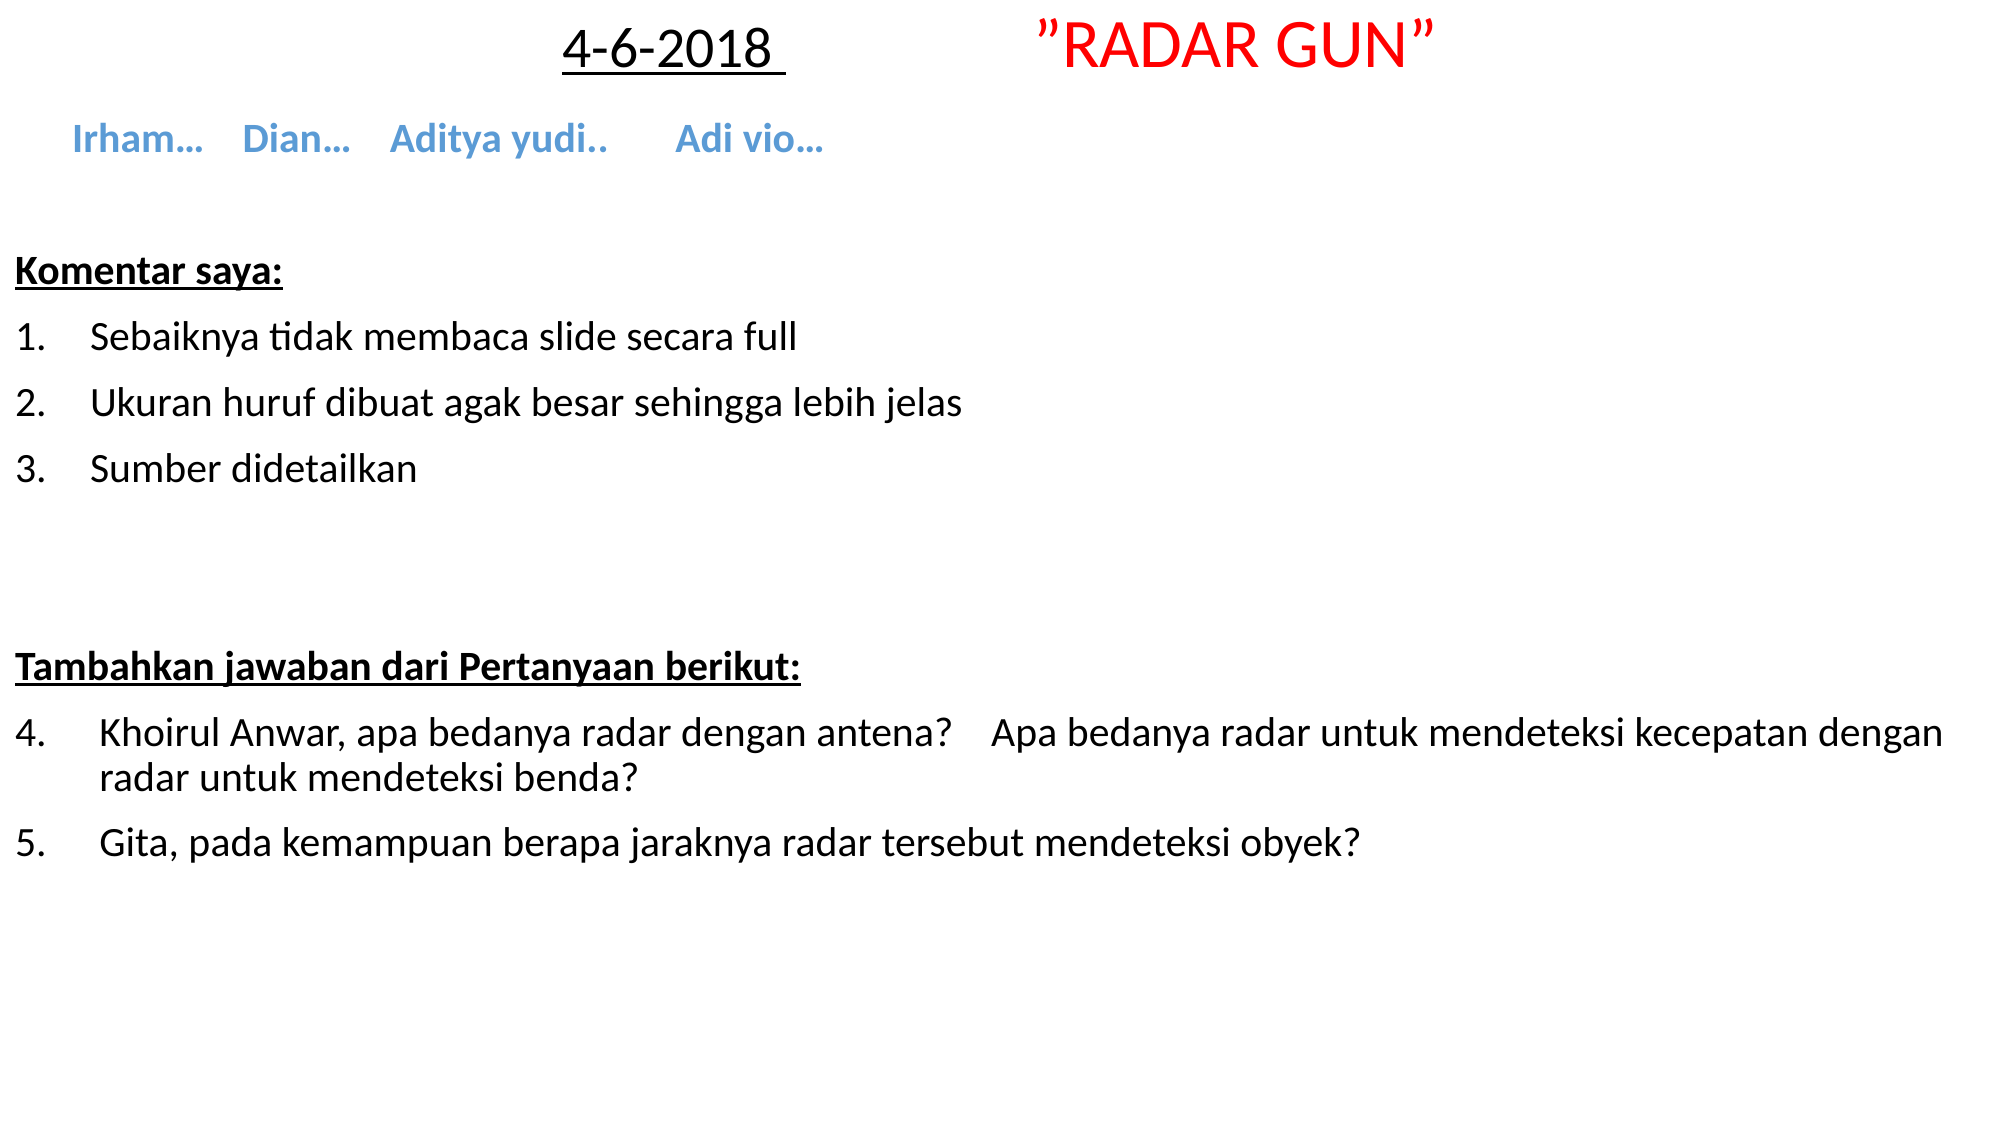

# 4-6-2018                    ”RADAR GUN”
      Irham…    Dian…    Aditya yudi..       Adi vio…

Komentar saya:
Sebaiknya tidak membaca slide secara full
Ukuran huruf dibuat agak besar sehingga lebih jelas
Sumber didetailkan

Tambahkan jawaban dari Pertanyaan berikut:
Khoirul Anwar, apa bedanya radar dengan antena?    Apa bedanya radar untuk mendeteksi kecepatan dengan radar untuk mendeteksi benda?
Gita, pada kemampuan berapa jaraknya radar tersebut mendeteksi obyek?